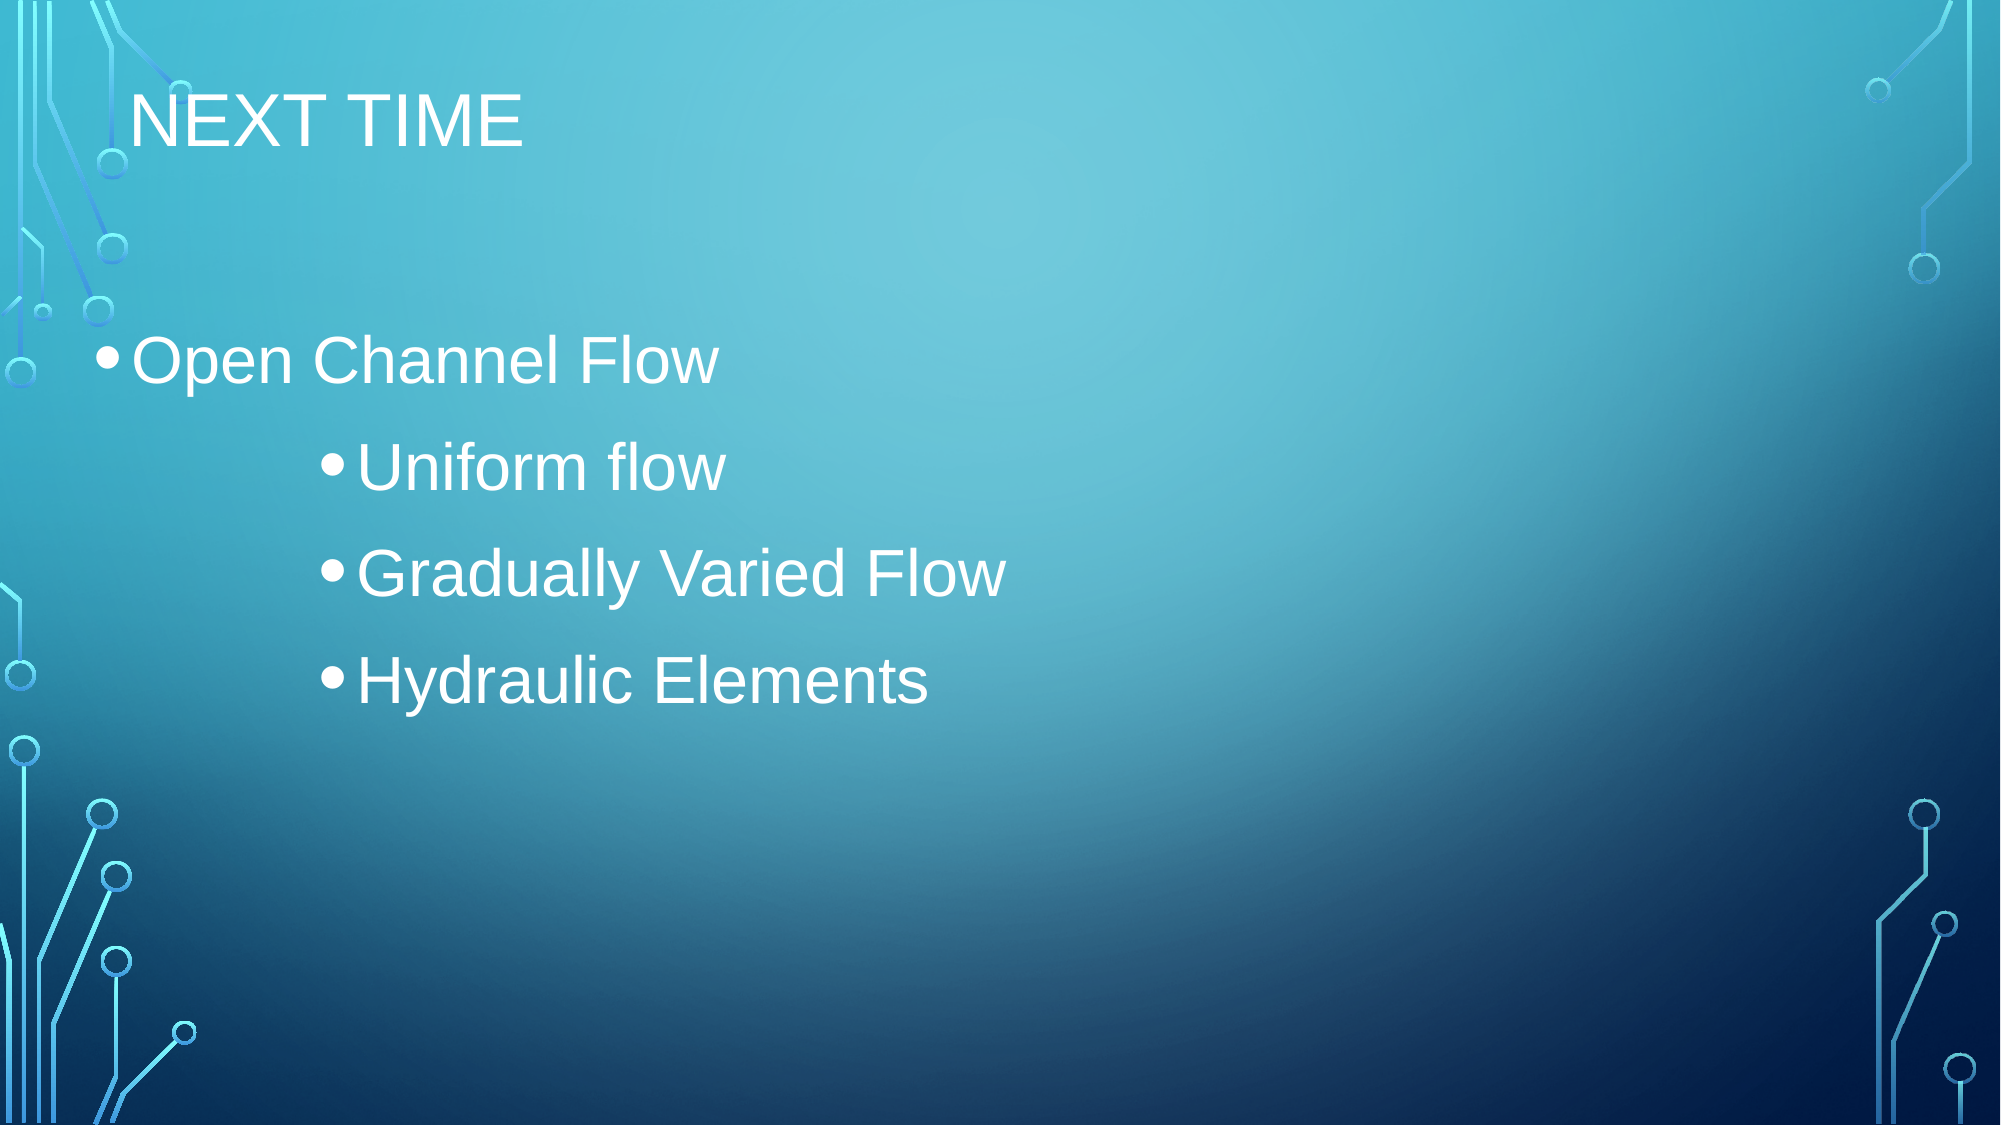

# NEXT TIME
Open Channel Flow
Uniform flow
Gradually Varied Flow
Hydraulic Elements